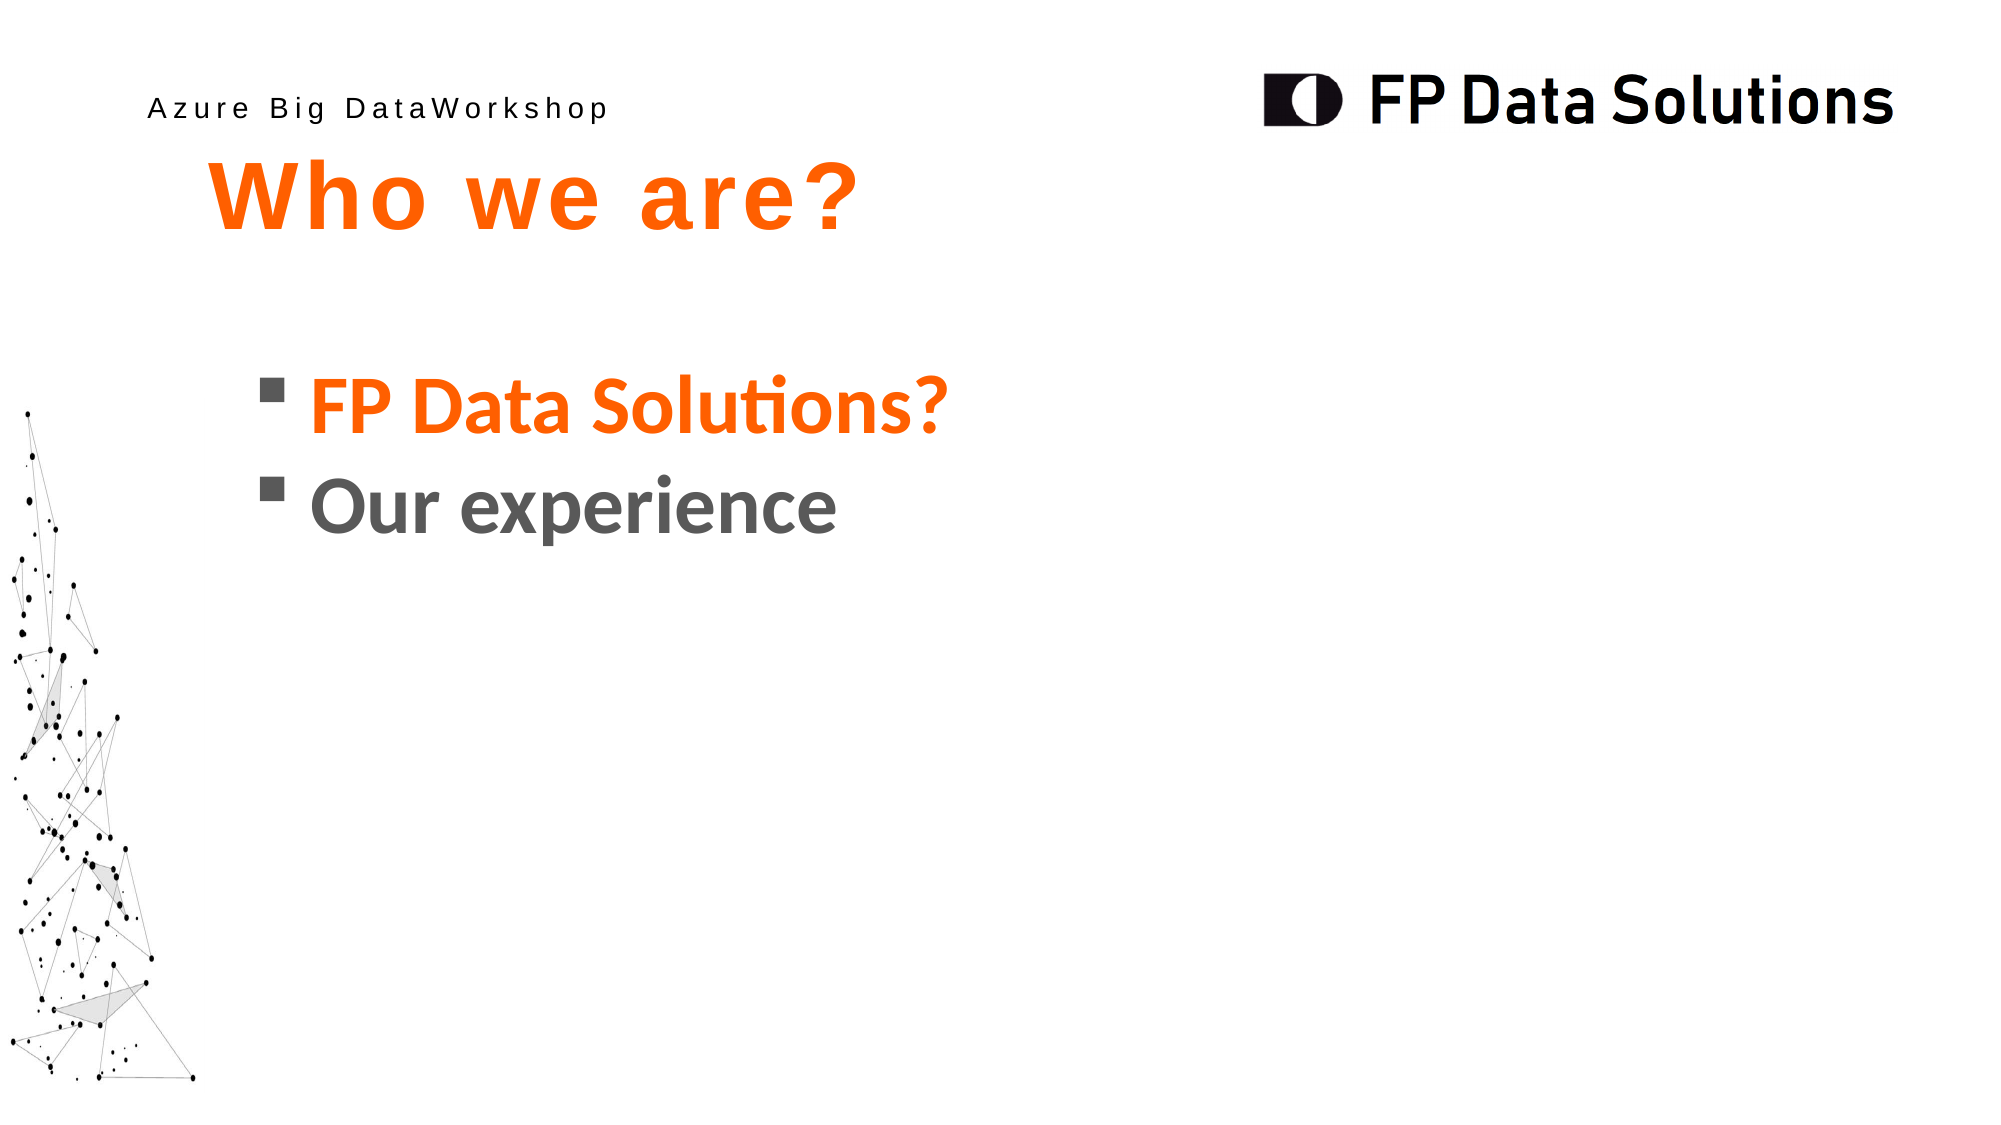

Who we are?
 FP Data Solutions?
 Our experience